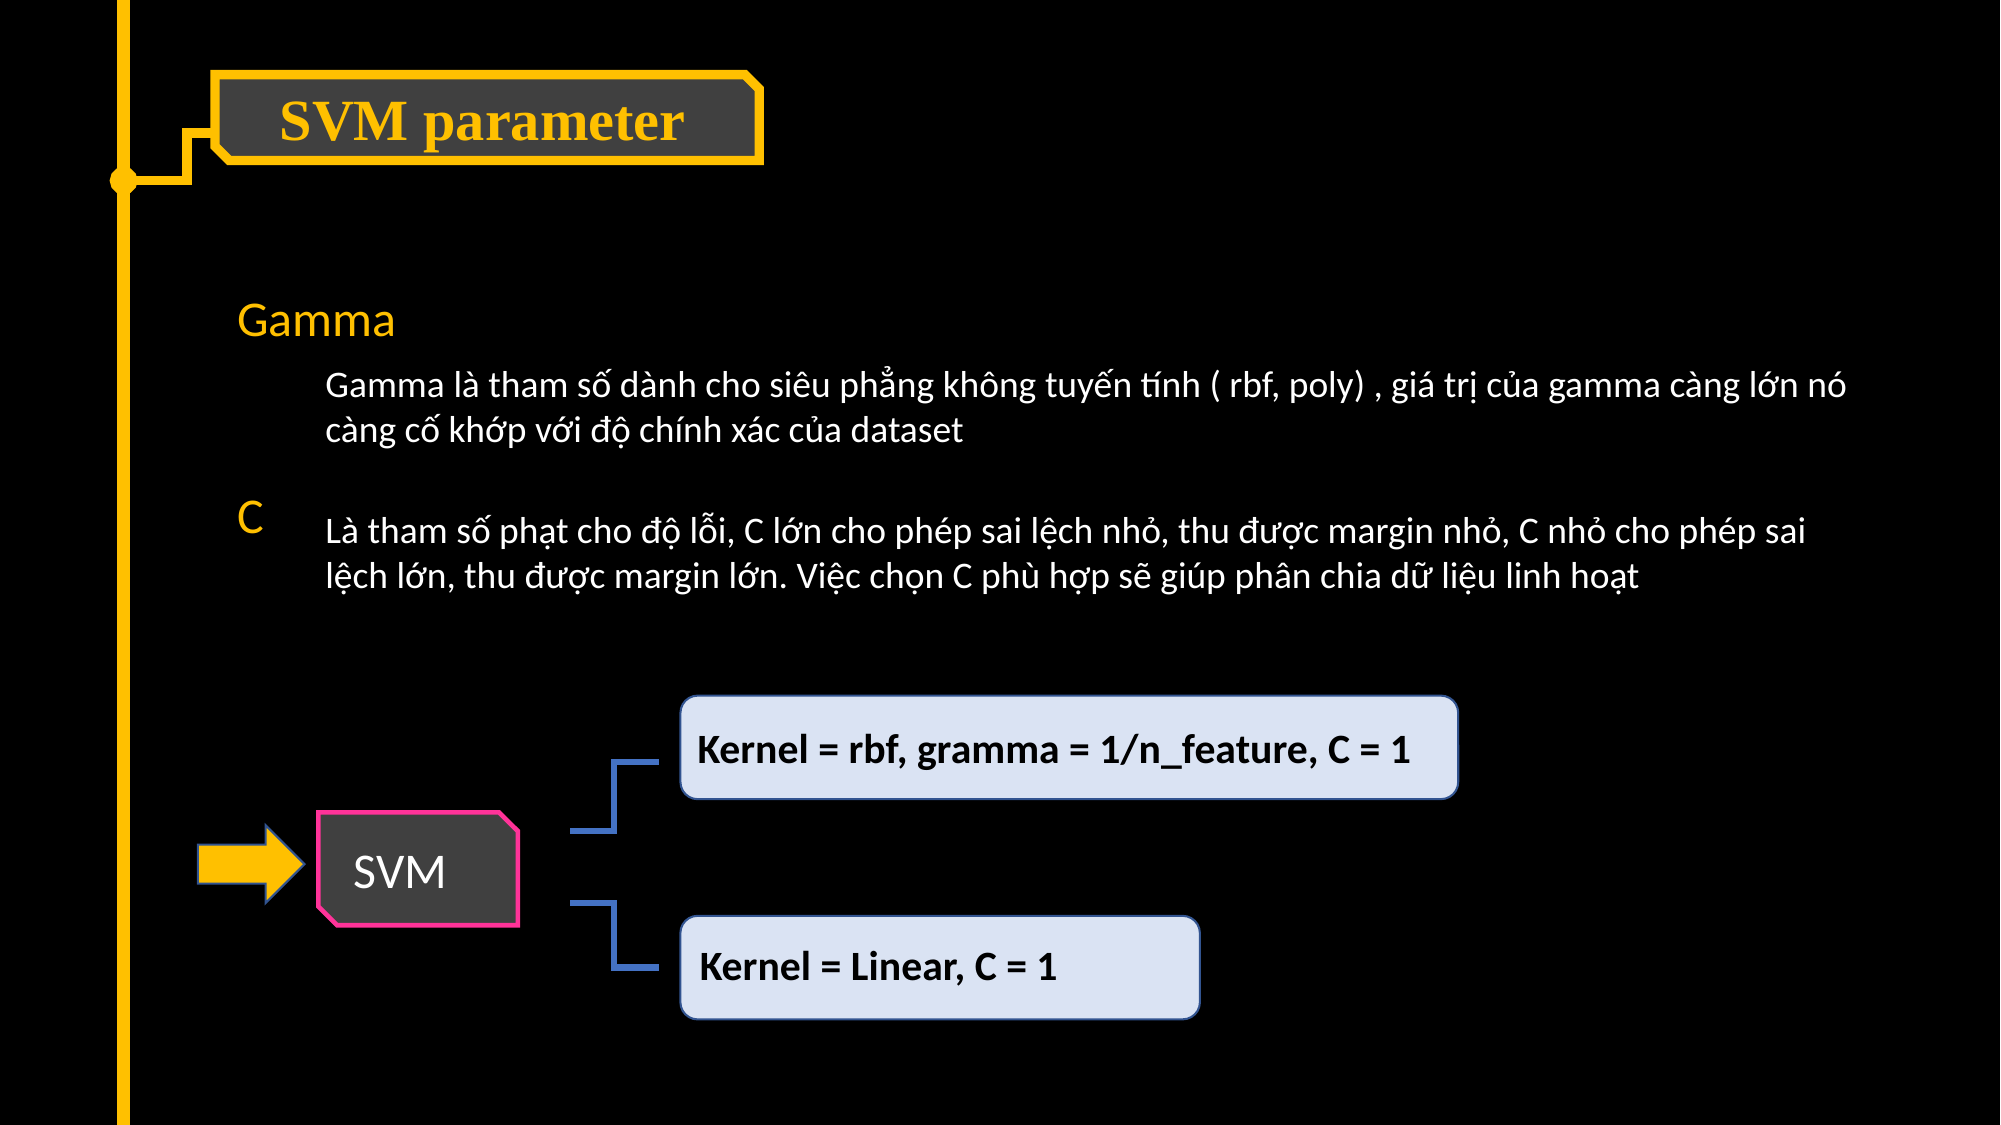

SVM parameter
Gamma
Gamma là tham số dành cho siêu phẳng không tuyến tính ( rbf, poly) , giá trị của gamma càng lớn nó càng cố khớp với độ chính xác của dataset
C
Là tham số phạt cho độ lỗi, C lớn cho phép sai lệch nhỏ, thu được margin nhỏ, C nhỏ cho phép sai lệch lớn, thu được margin lớn. Việc chọn C phù hợp sẽ giúp phân chia dữ liệu linh hoạt

Kernel = rbf, gramma = 1/n_feature, C = 1

SVM

Kernel = Linear, C = 1